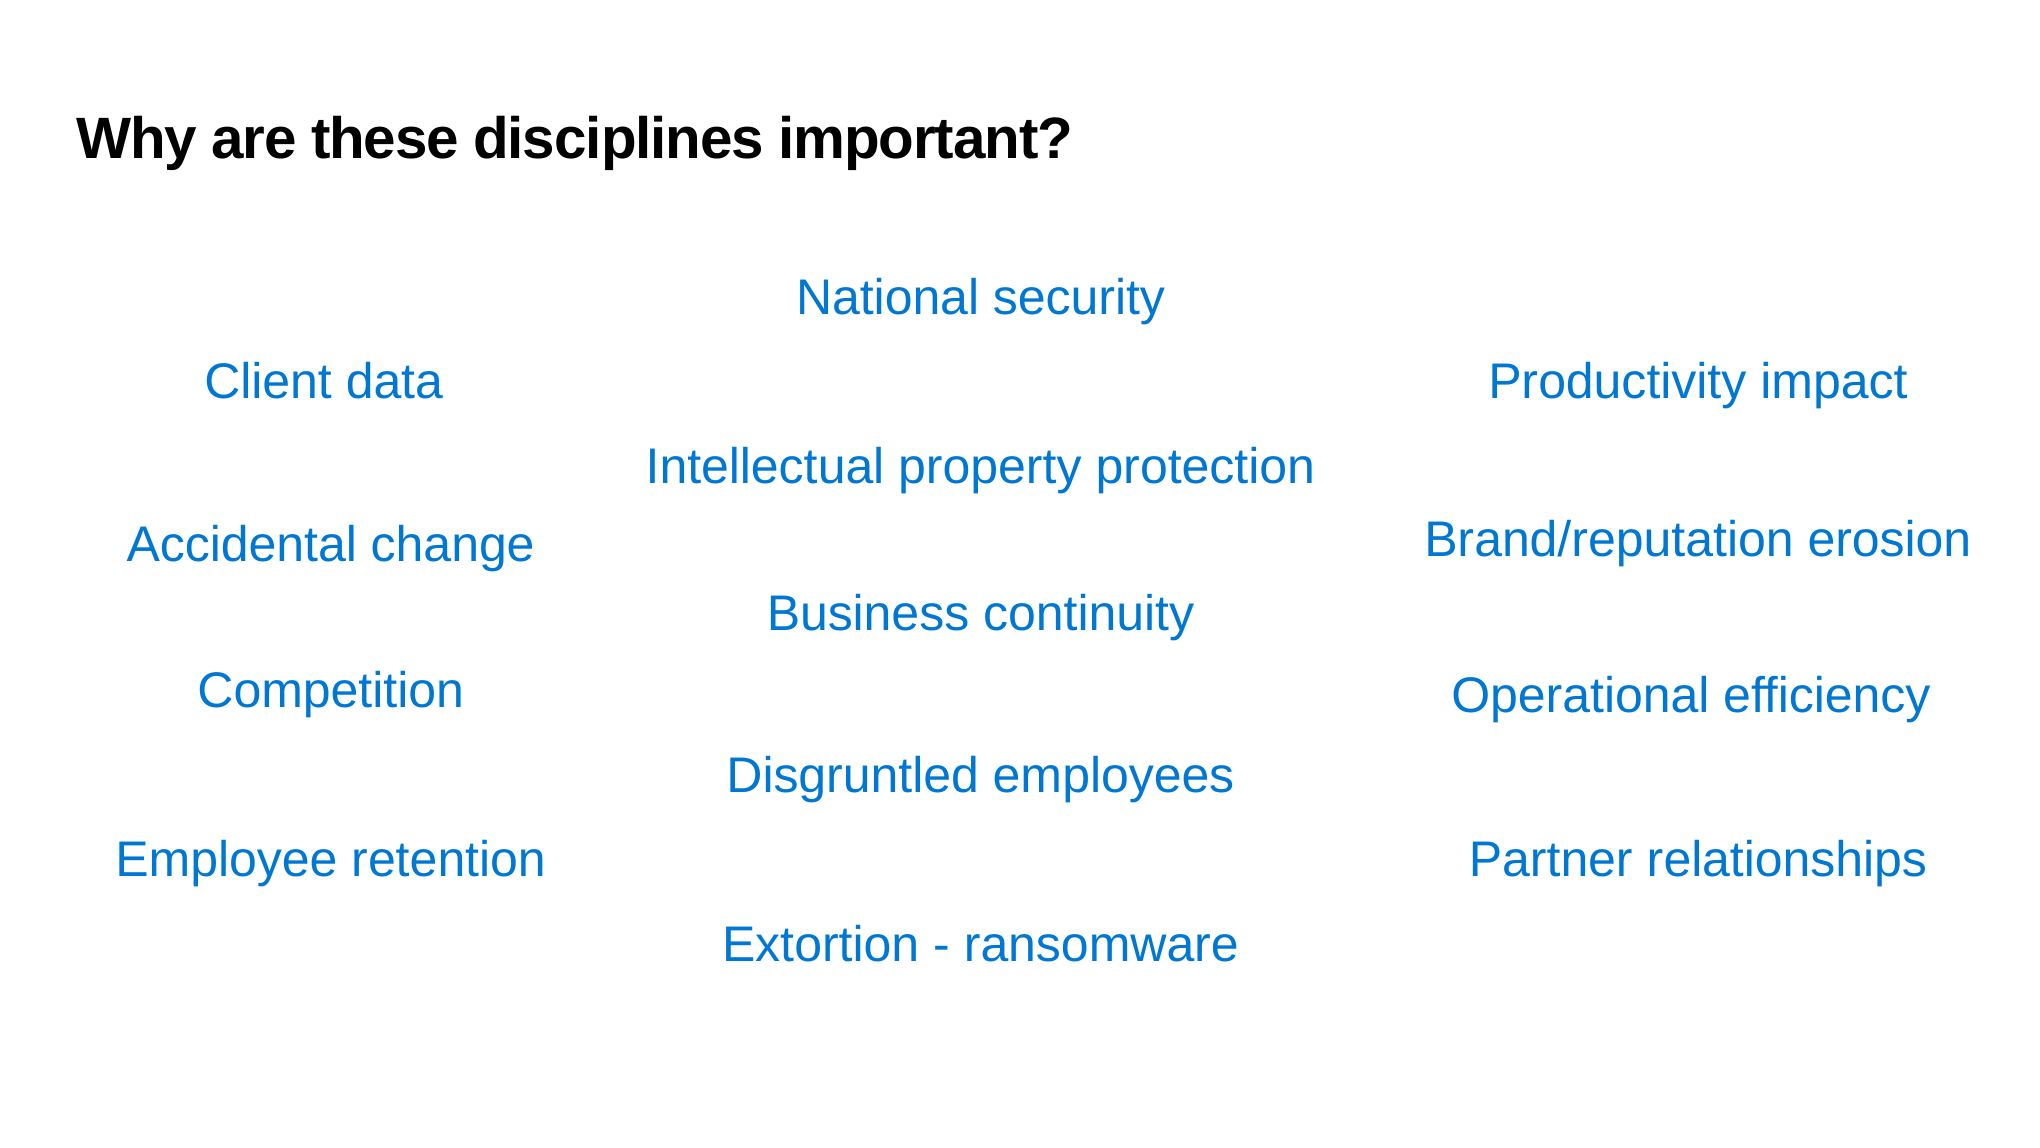

# Why are these disciplines important?
National security
Client data
Productivity impact
Intellectual property protection
Brand/reputation erosion
Accidental change
Business continuity
Competition
Operational efficiency
Disgruntled employees
Employee retention
Partner relationships
Extortion - ransomware